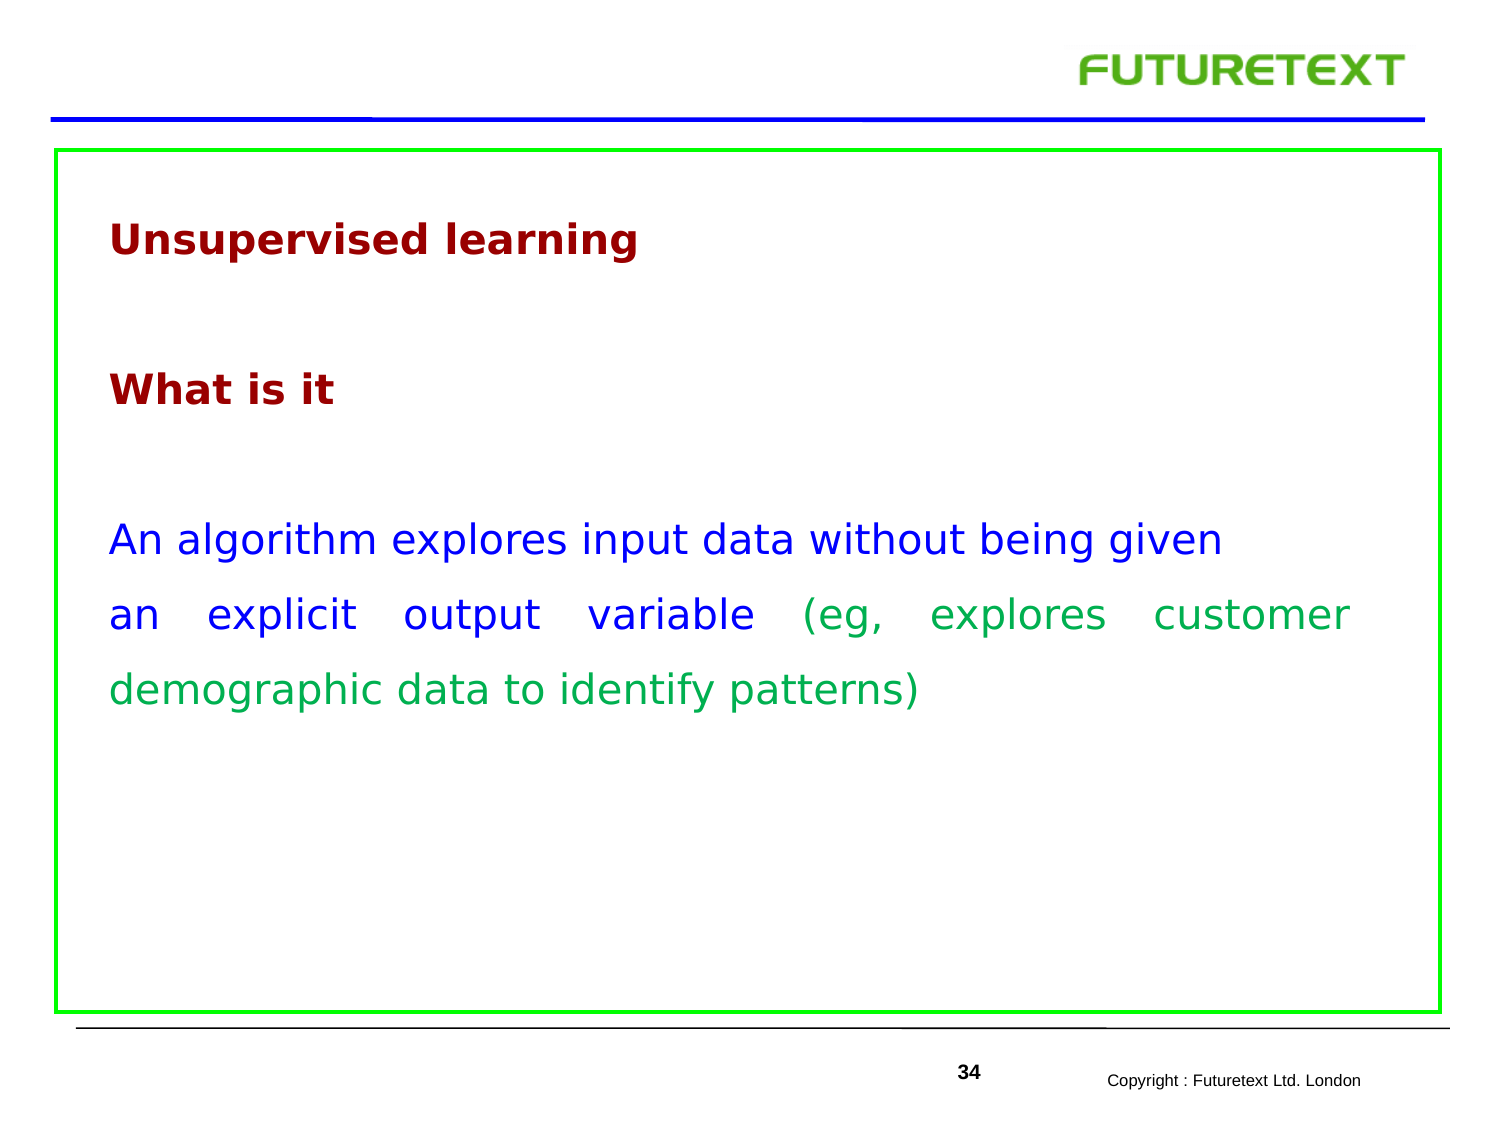

Unsupervised learning

What is it

An algorithm explores input data without being given
an explicit output variable (eg, explores customer demographic data to identify patterns)
34